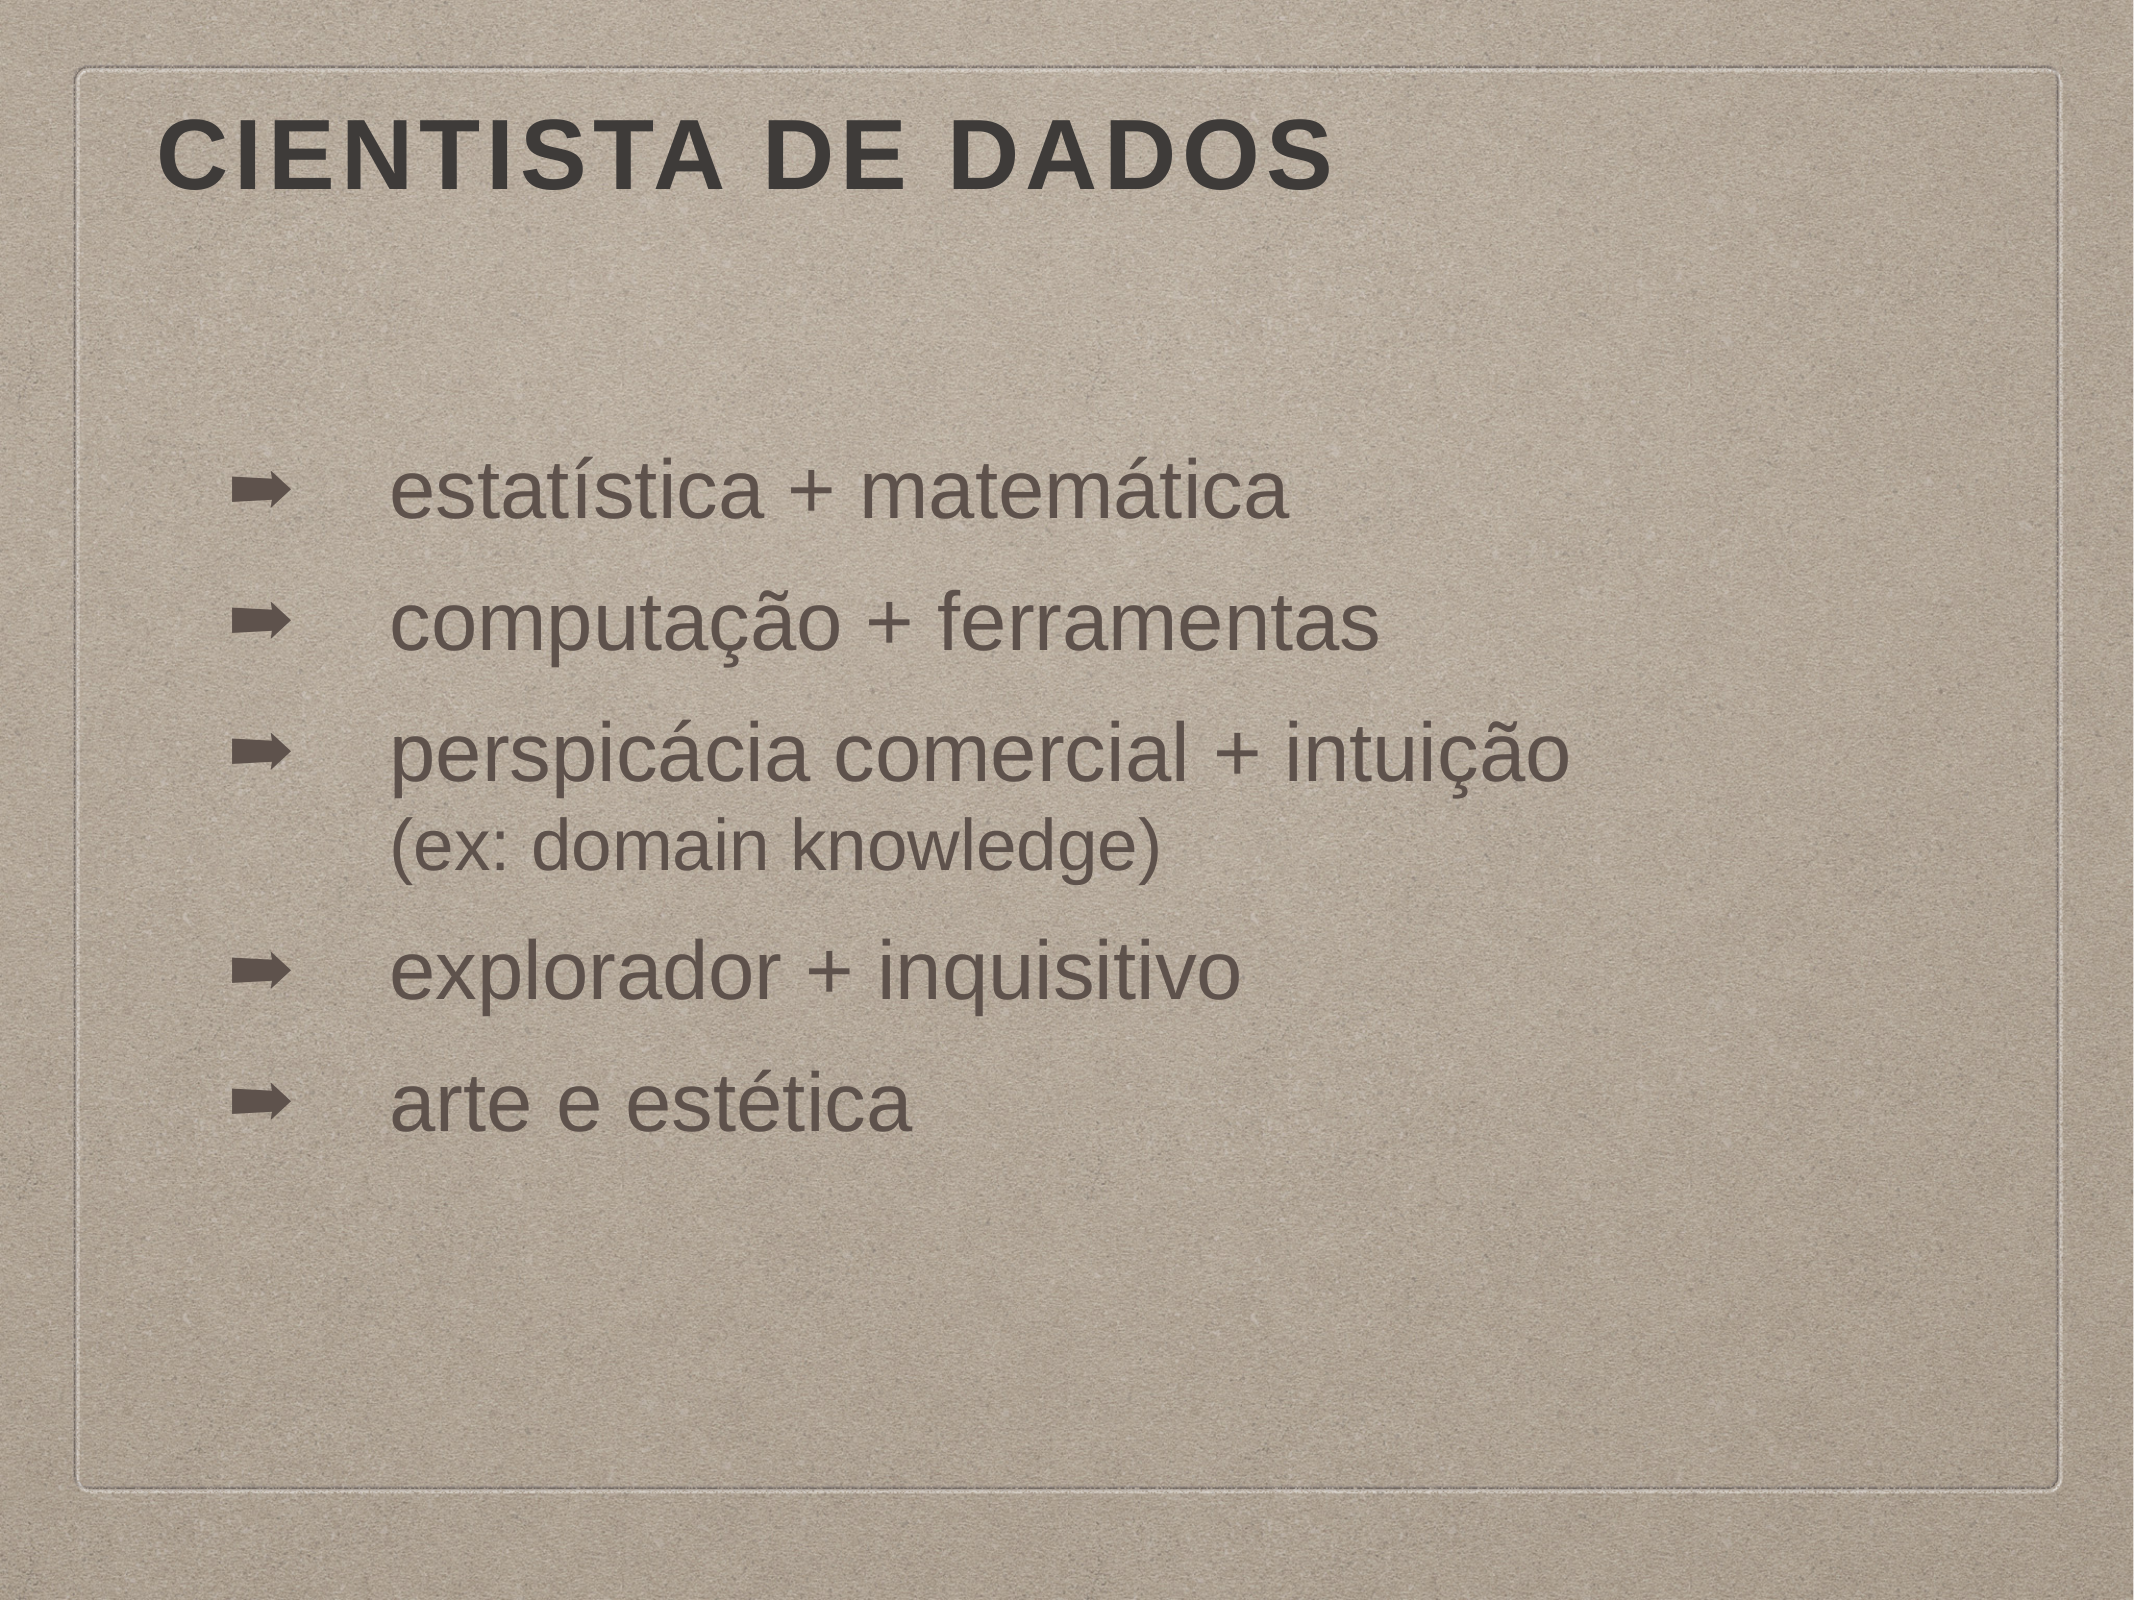

# Cientista de Dados
estatística + matemática
computação + ferramentas
perspicácia comercial + intuição
(ex: domain knowledge)
explorador + inquisitivo
arte e estética